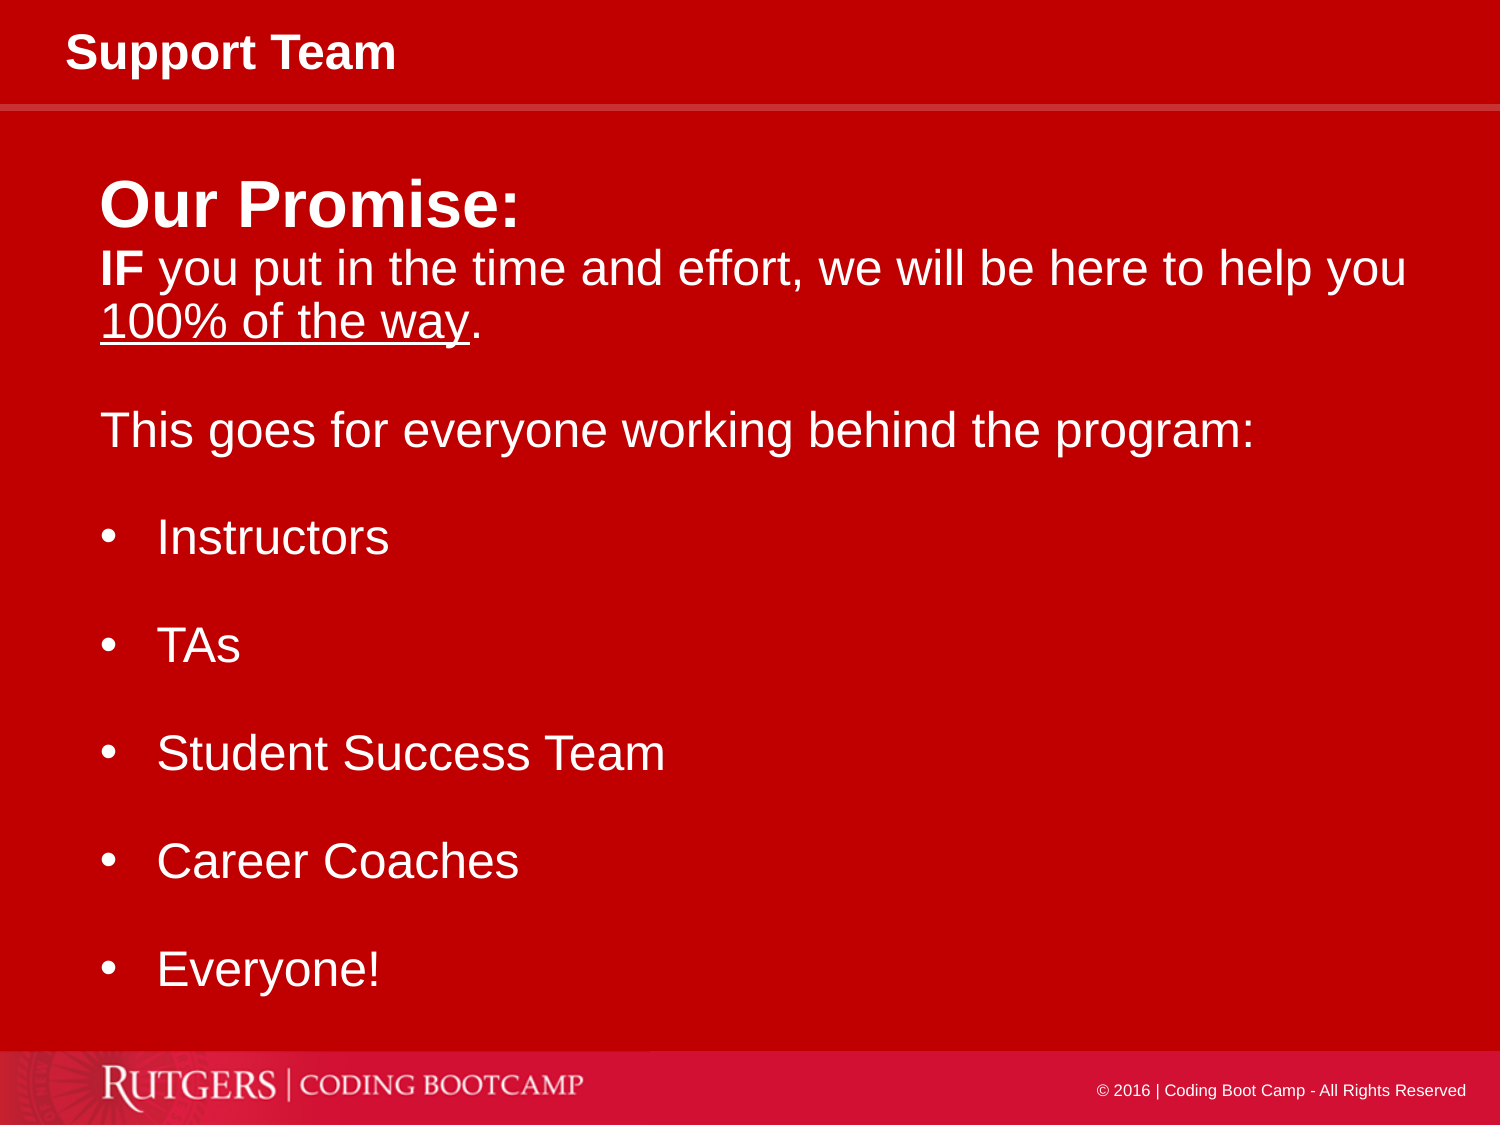

# Support Team

Our Promise:
IF you put in the time and effort, we will be here to help you 100% of the way.

This goes for everyone working behind the program:

Instructors

TAs

Student Success Team

Career Coaches

Everyone!